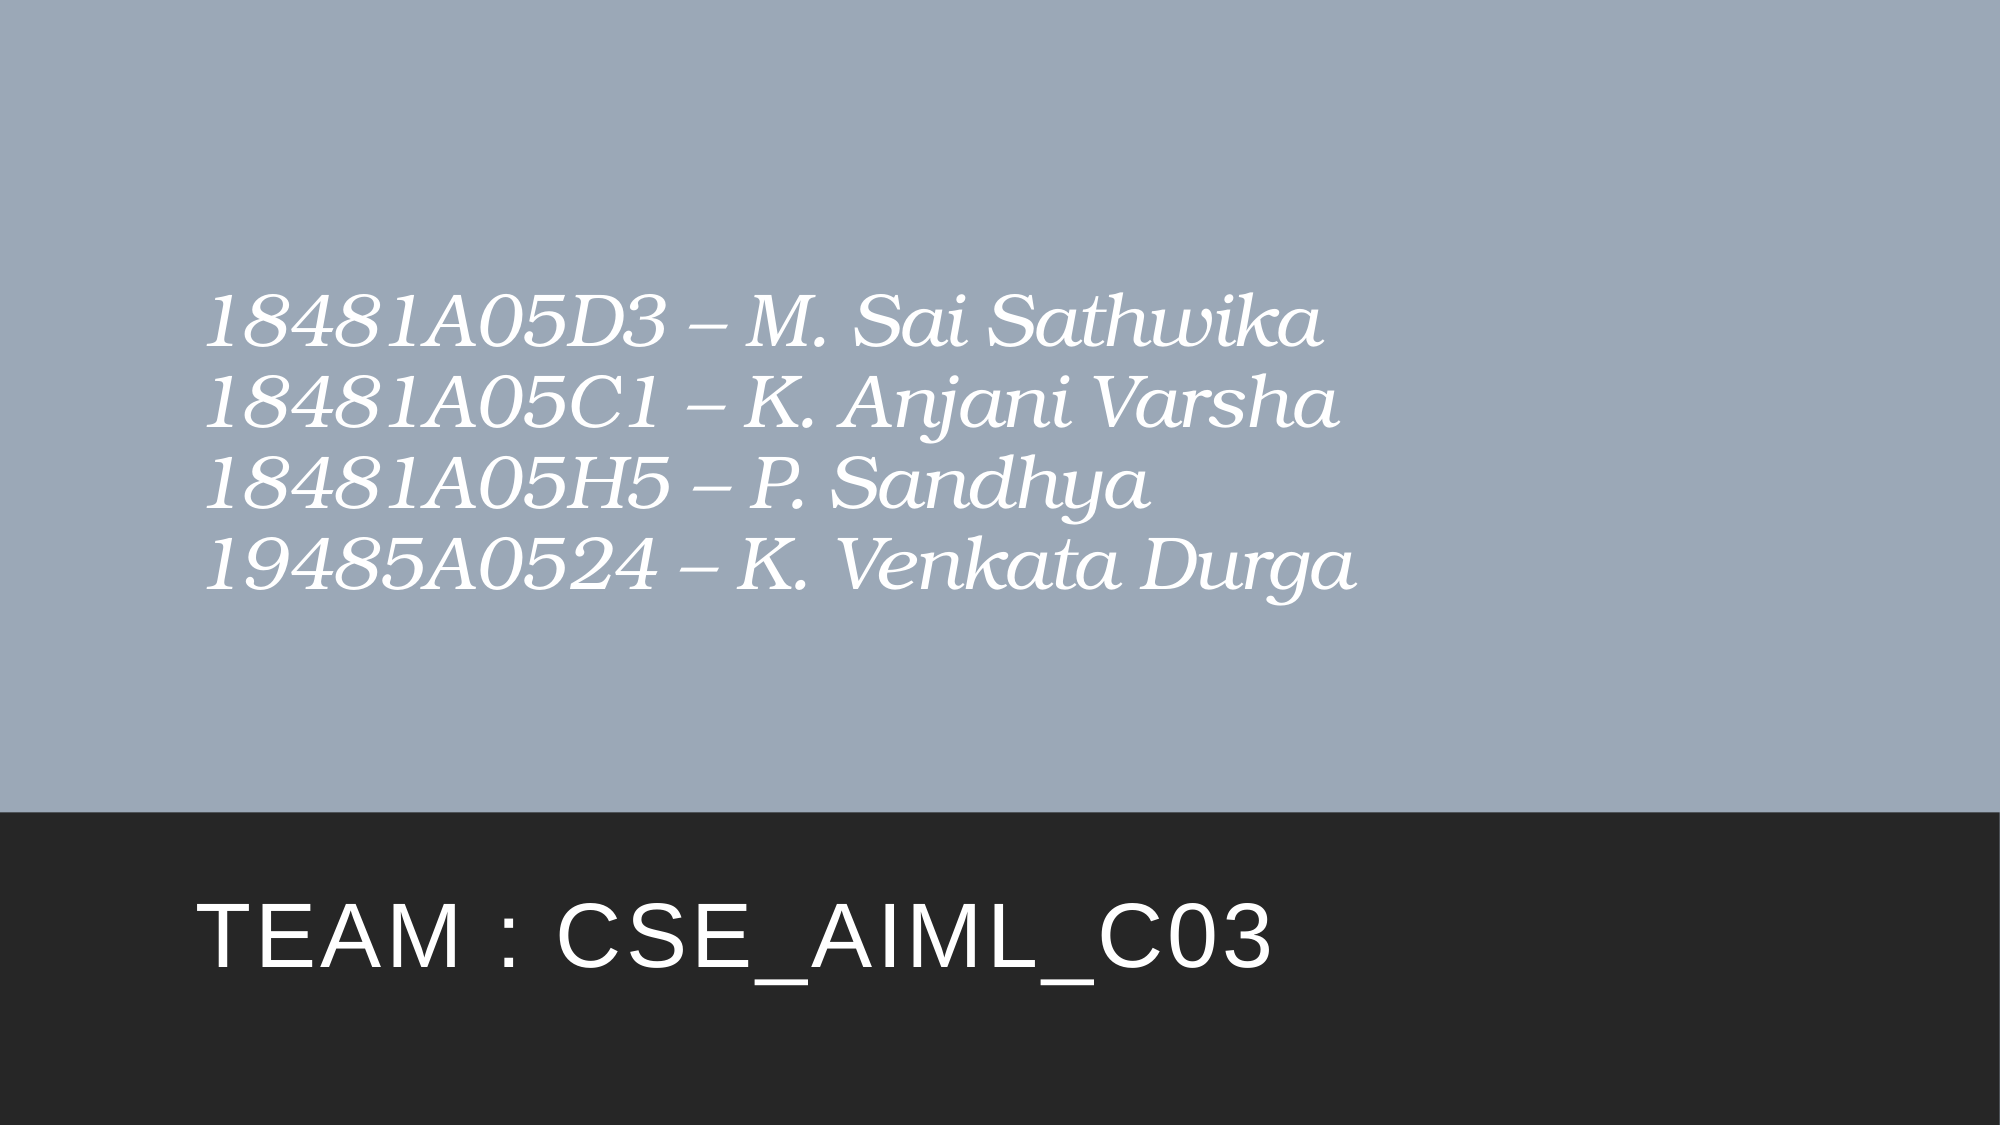

# 18481A05D3 – M. Sai Sathwika 18481A05C1 – K. Anjani Varsha 18481A05H5 – P. Sandhya 19485A0524 – K. Venkata Durga

TEAM : CSE_AIML_C03